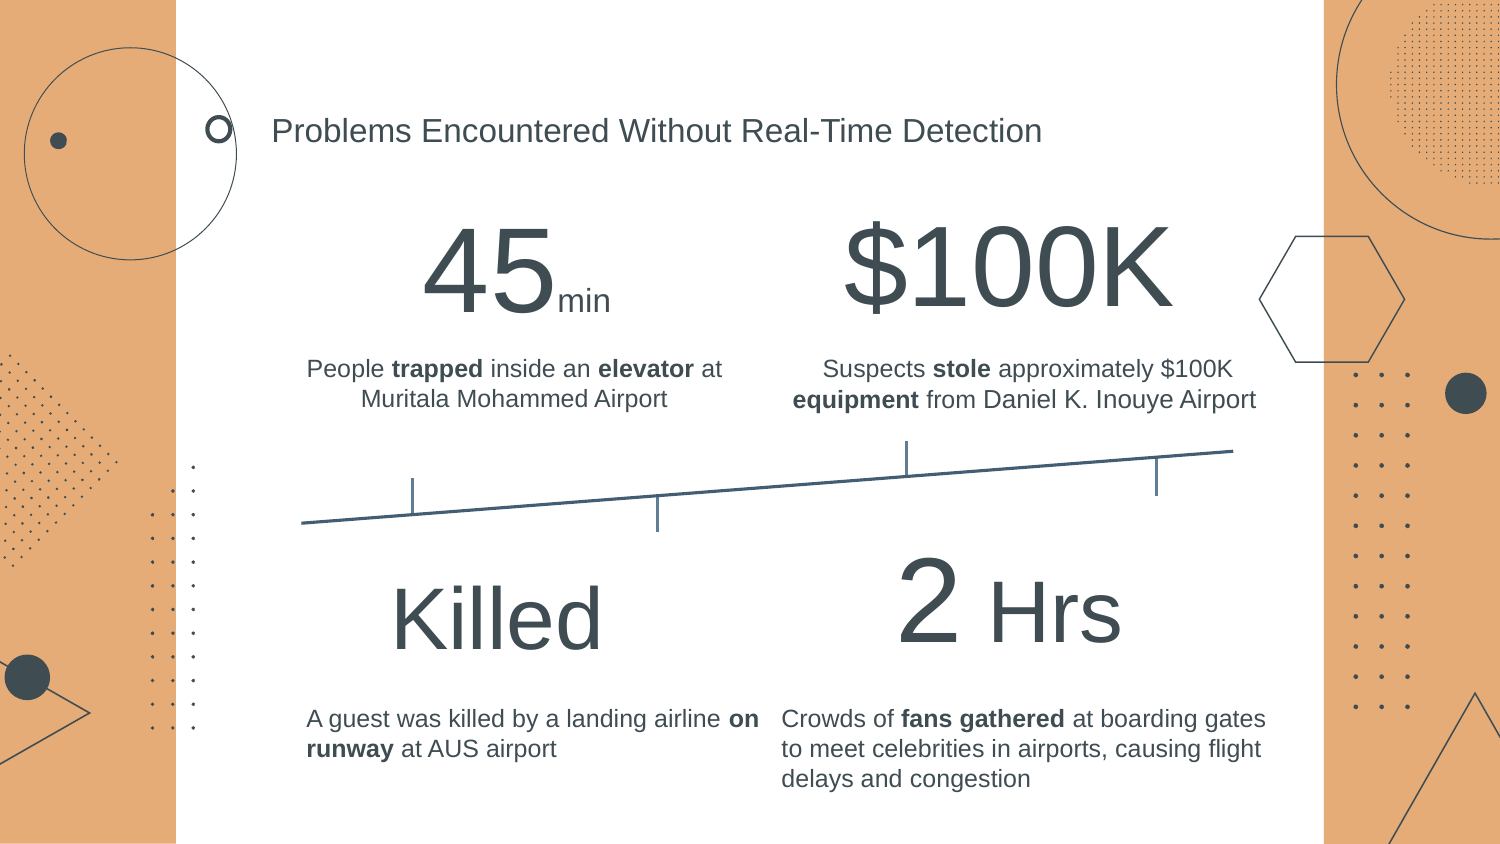

Problems Encountered Without Real-Time Detection

$100K
45min
People trapped inside an elevator at Muritala Mohammed Airport
Suspects stole approximately $100K equipment from Daniel K. Inouye Airport
Killed
2 Hrs
A guest was killed by a landing airline on runway at AUS airport
Crowds of fans gathered at boarding gates to meet celebrities in airports, causing flight delays and congestion